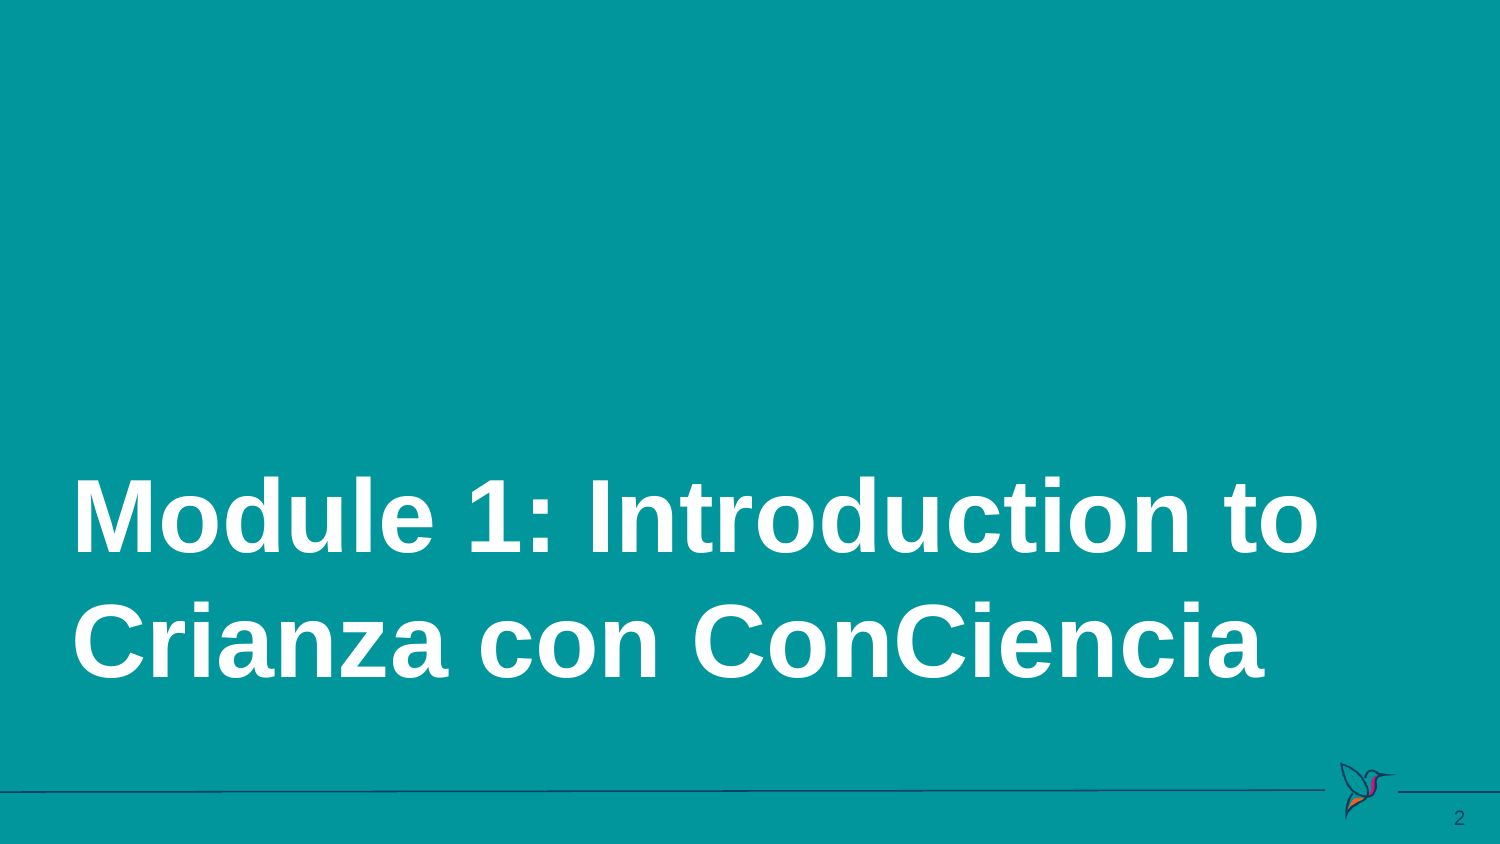

Module 1: Introduction to Crianza con ConCiencia